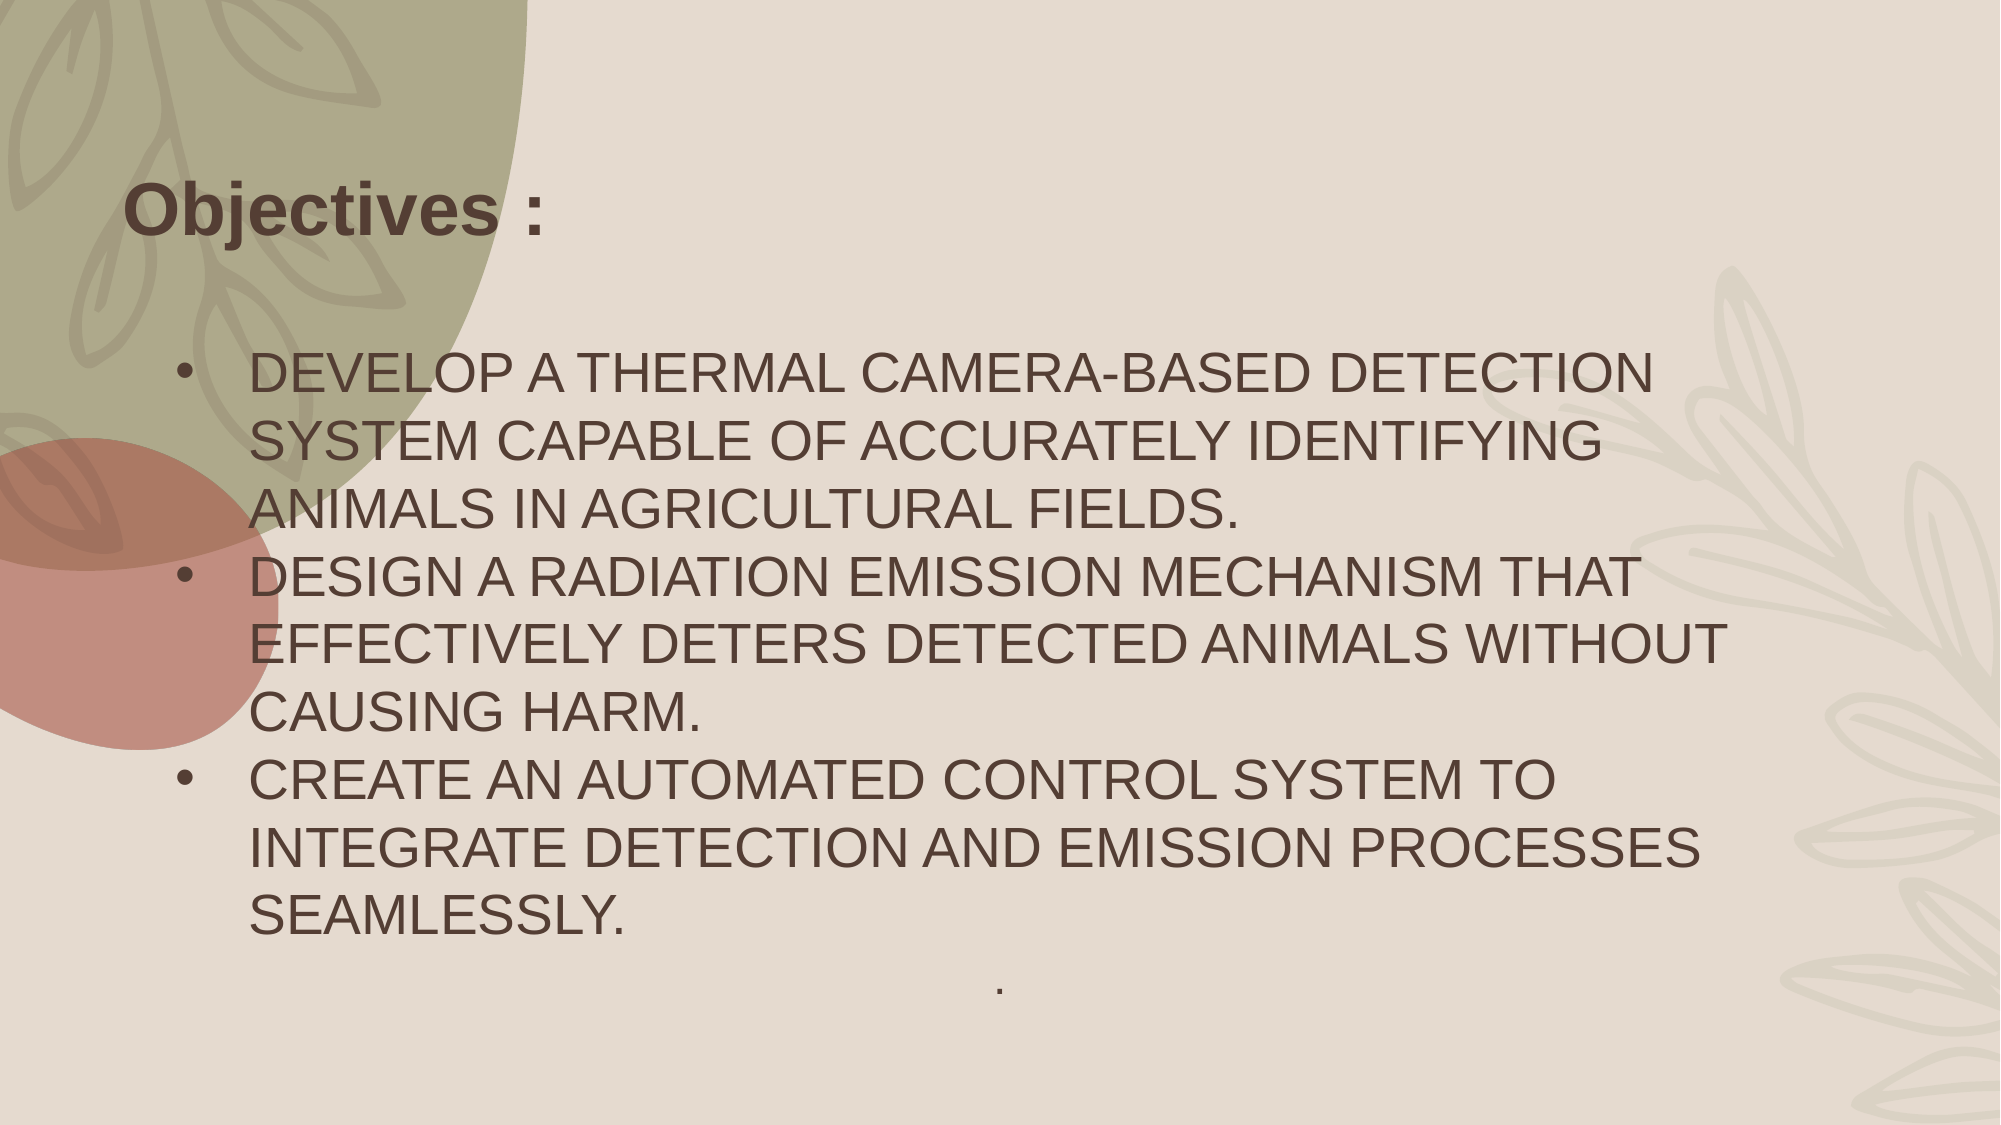

# Objectives :
Develop a thermal camera-based detection system capable of accurately identifying animals in agricultural fields.
Design a radiation emission mechanism that effectively deters detected animals without causing harm.
Create an automated control system to integrate detection and emission processes seamlessly.
.